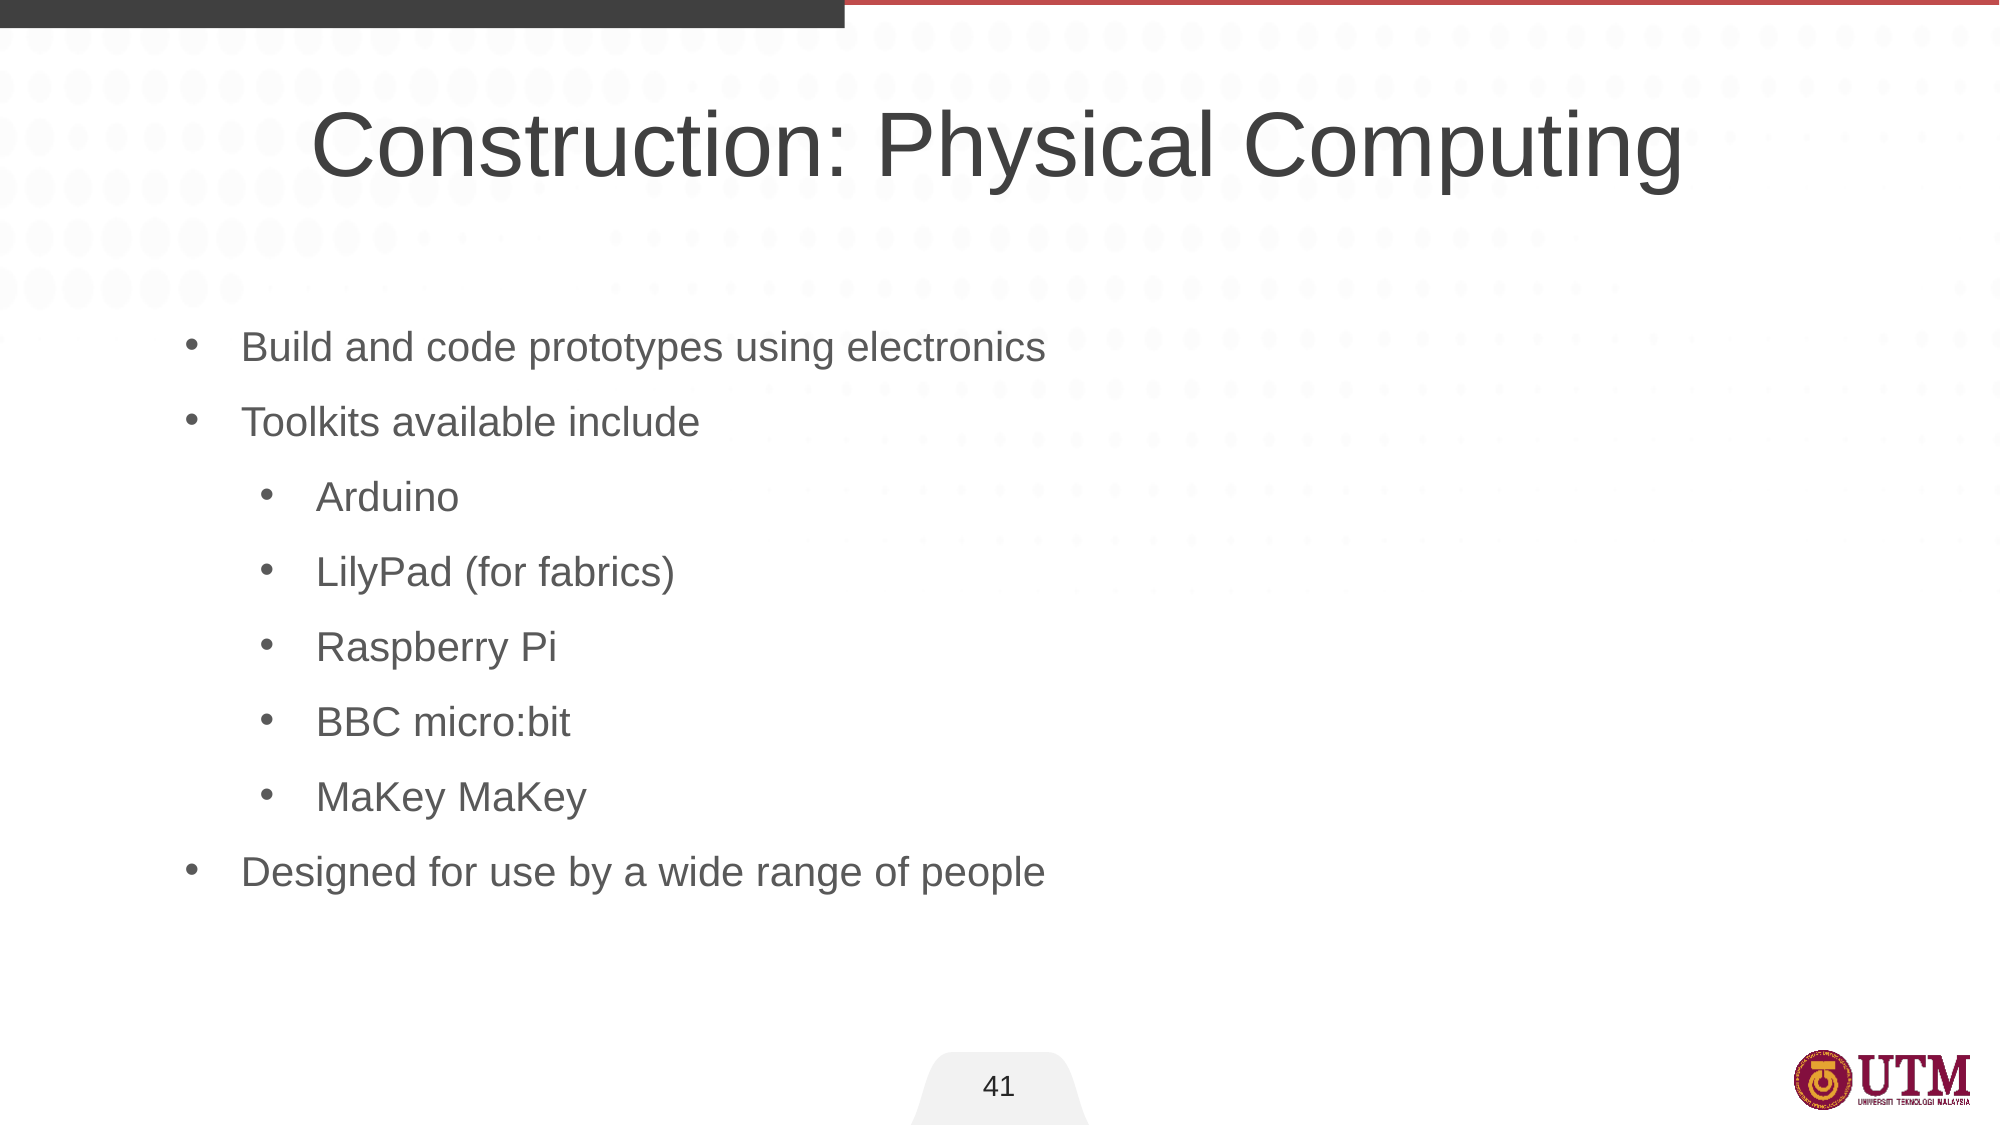

Construction: Physical Computing
Build and code prototypes using electronics
Toolkits available include
Arduino
LilyPad (for fabrics)
Raspberry Pi
BBC micro:bit
MaKey MaKey
Designed for use by a wide range of people
41